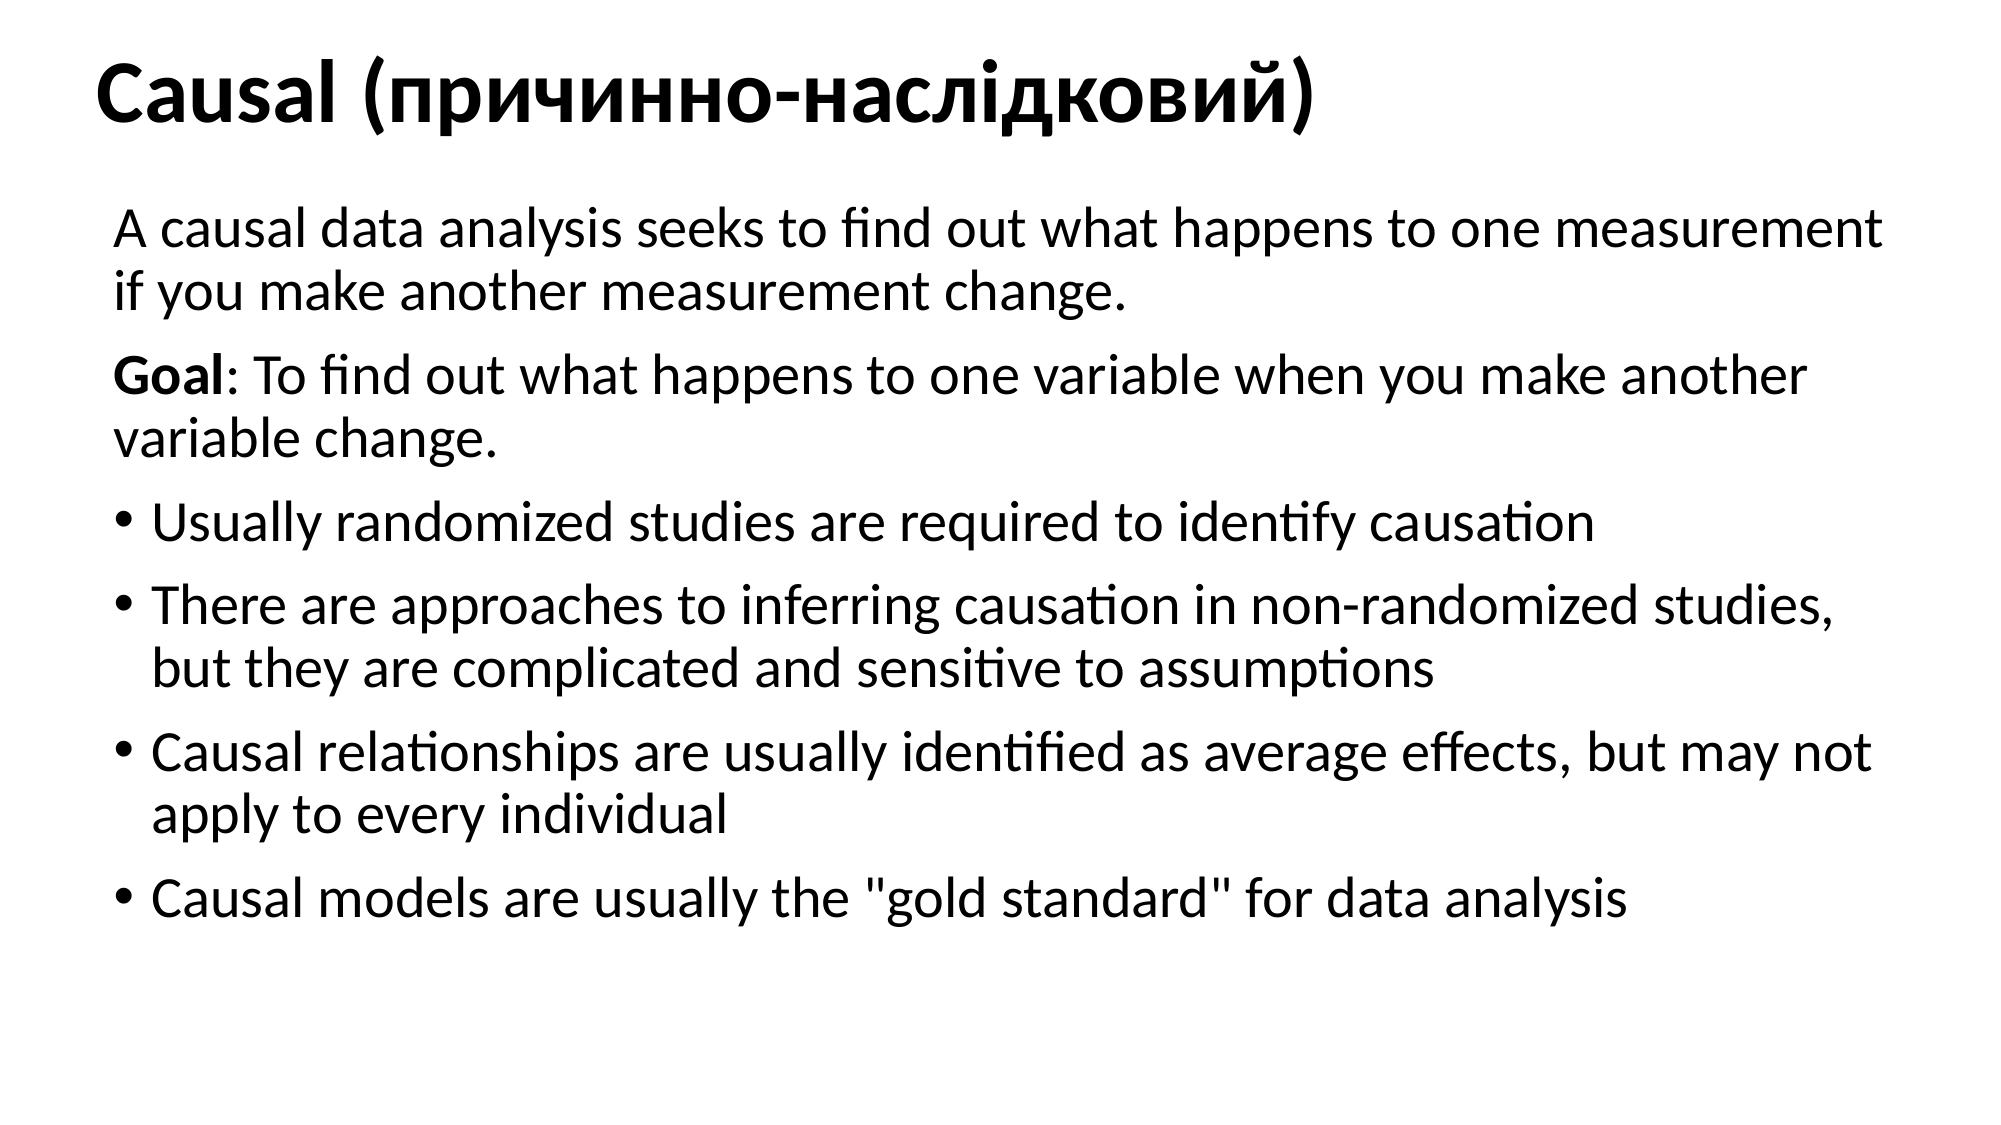

Causal (причинно-наслідковий)
A causal data analysis seeks to find out what happens to one measurement if you make another measurement change.
Goal: To find out what happens to one variable when you make another variable change.
Usually randomized studies are required to identify causation
There are approaches to inferring causation in non-randomized studies, but they are complicated and sensitive to assumptions
Causal relationships are usually identified as average effects, but may not apply to every individual
Causal models are usually the "gold standard" for data analysis